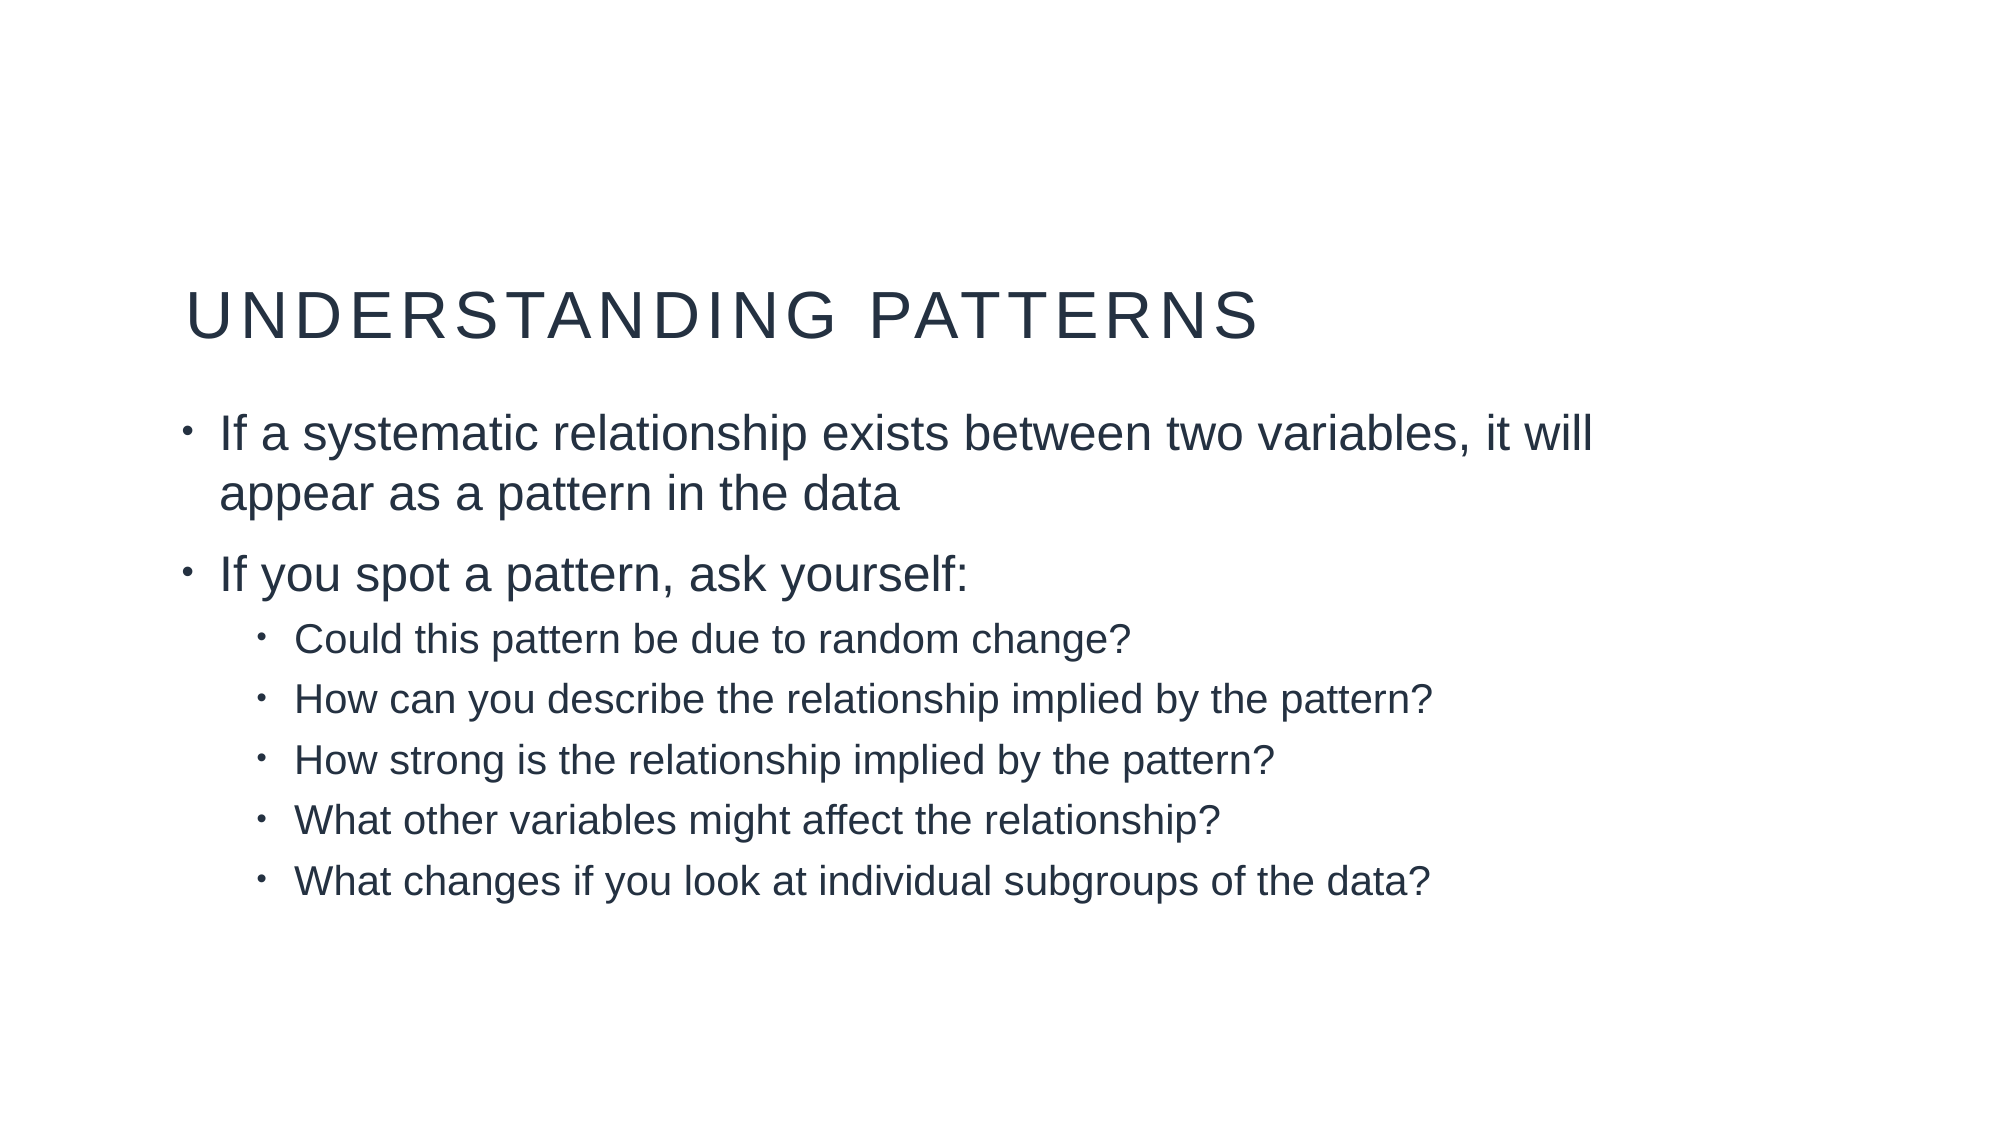

# understanding patterns
If a systematic relationship exists between two variables, it will appear as a pattern in the data
If you spot a pattern, ask yourself:
Could this pattern be due to random change?
How can you describe the relationship implied by the pattern?
How strong is the relationship implied by the pattern?
What other variables might affect the relationship?
What changes if you look at individual subgroups of the data?